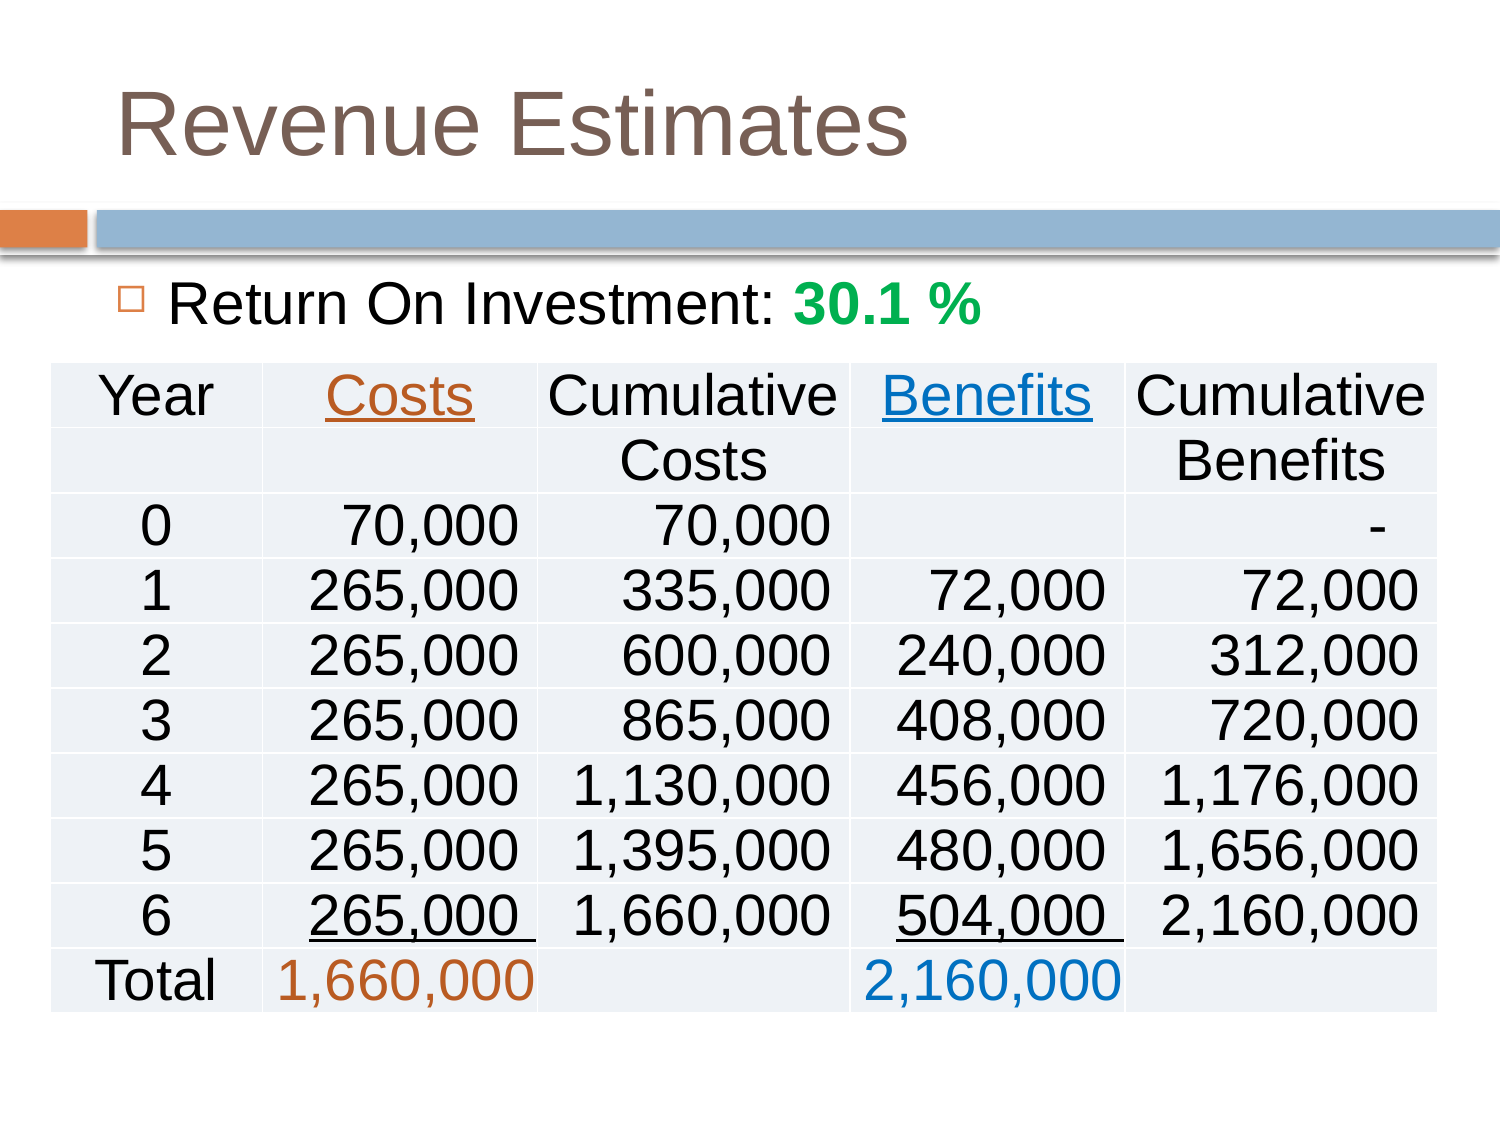

# Revenue Estimates
Return On Investment: 30.1 %
| Year | Costs | Cumulative | Benefits | Cumulative |
| --- | --- | --- | --- | --- |
|  |  | Costs |  | Benefits |
| 0 | 70,000 | 70,000 |  | - |
| 1 | 265,000 | 335,000 | 72,000 | 72,000 |
| 2 | 265,000 | 600,000 | 240,000 | 312,000 |
| 3 | 265,000 | 865,000 | 408,000 | 720,000 |
| 4 | 265,000 | 1,130,000 | 456,000 | 1,176,000 |
| 5 | 265,000 | 1,395,000 | 480,000 | 1,656,000 |
| 6 | 265,000 | 1,660,000 | 504,000 | 2,160,000 |
| Total | 1,660,000 |  | 2,160,000 |  |